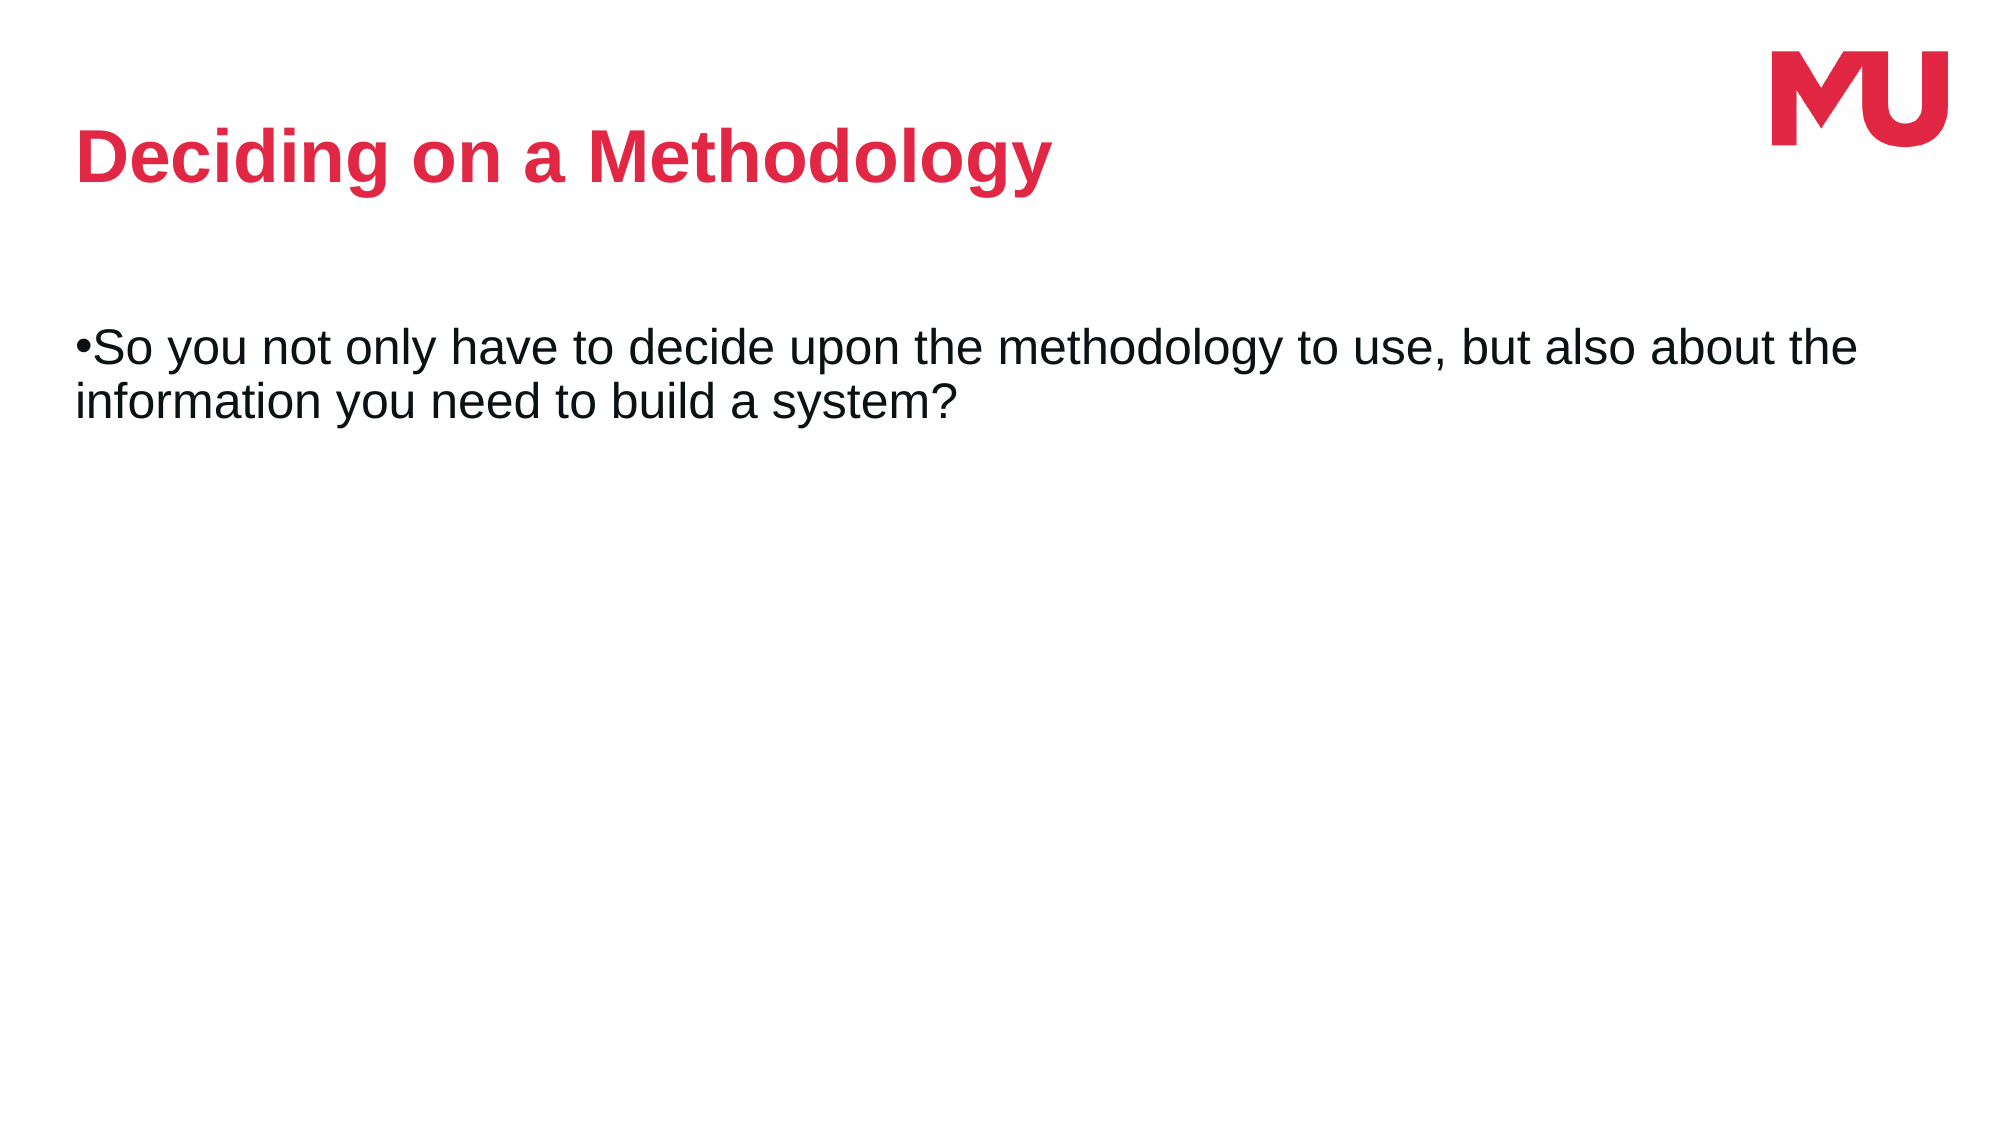

Deciding on a Methodology
So you not only have to decide upon the methodology to use, but also about the information you need to build a system?